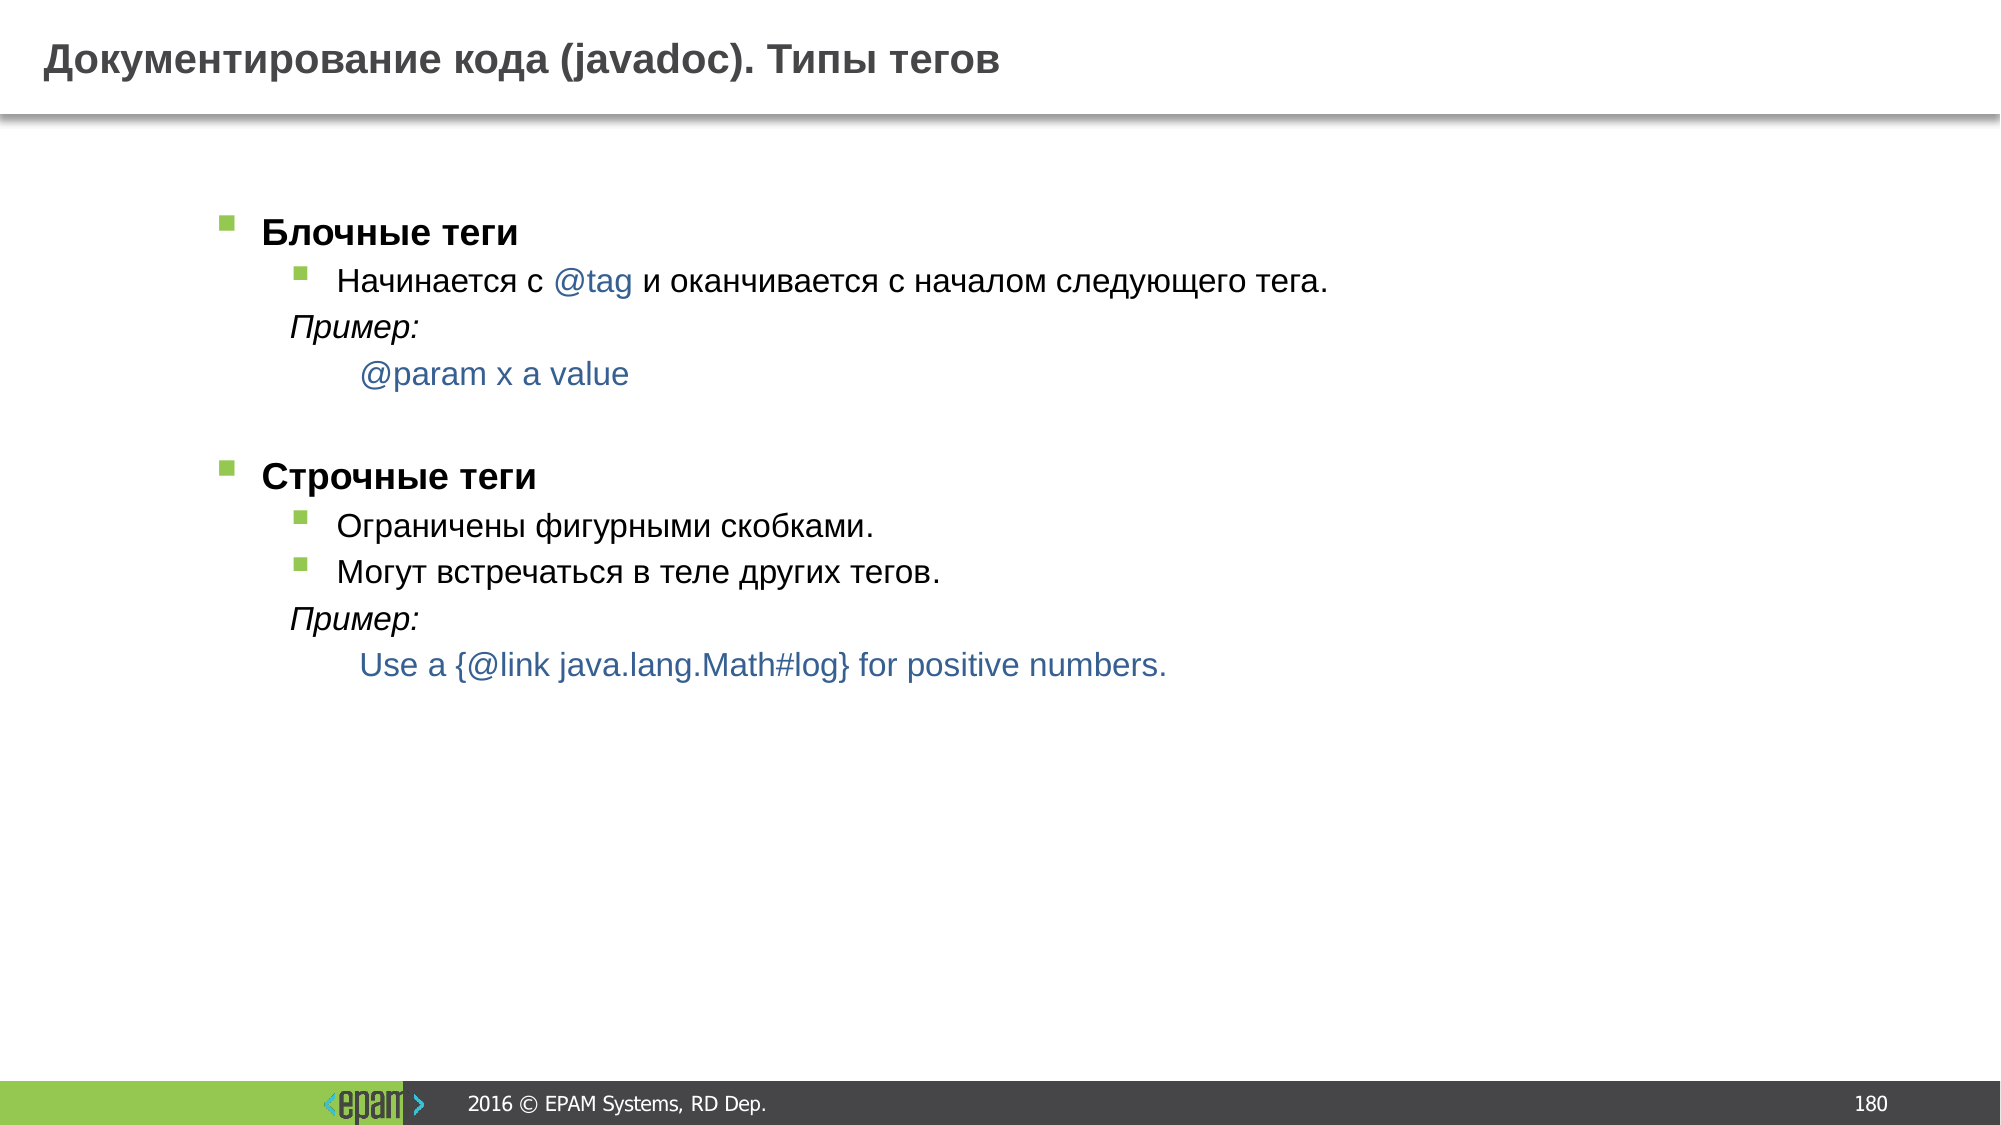

# Документирование кода (javadoc). Типы тегов
Блочные теги
Начинается с @tag и оканчивается с началом следующего тега.
Пример:
@param x a value

Строчные теги
Ограничены фигурными скобками.
Могут встречаться в теле других тегов.
Пример:
Use a {@link java.lang.Math#log} for positive numbers.

2016 © EPAM Systems, RD Dep.
180